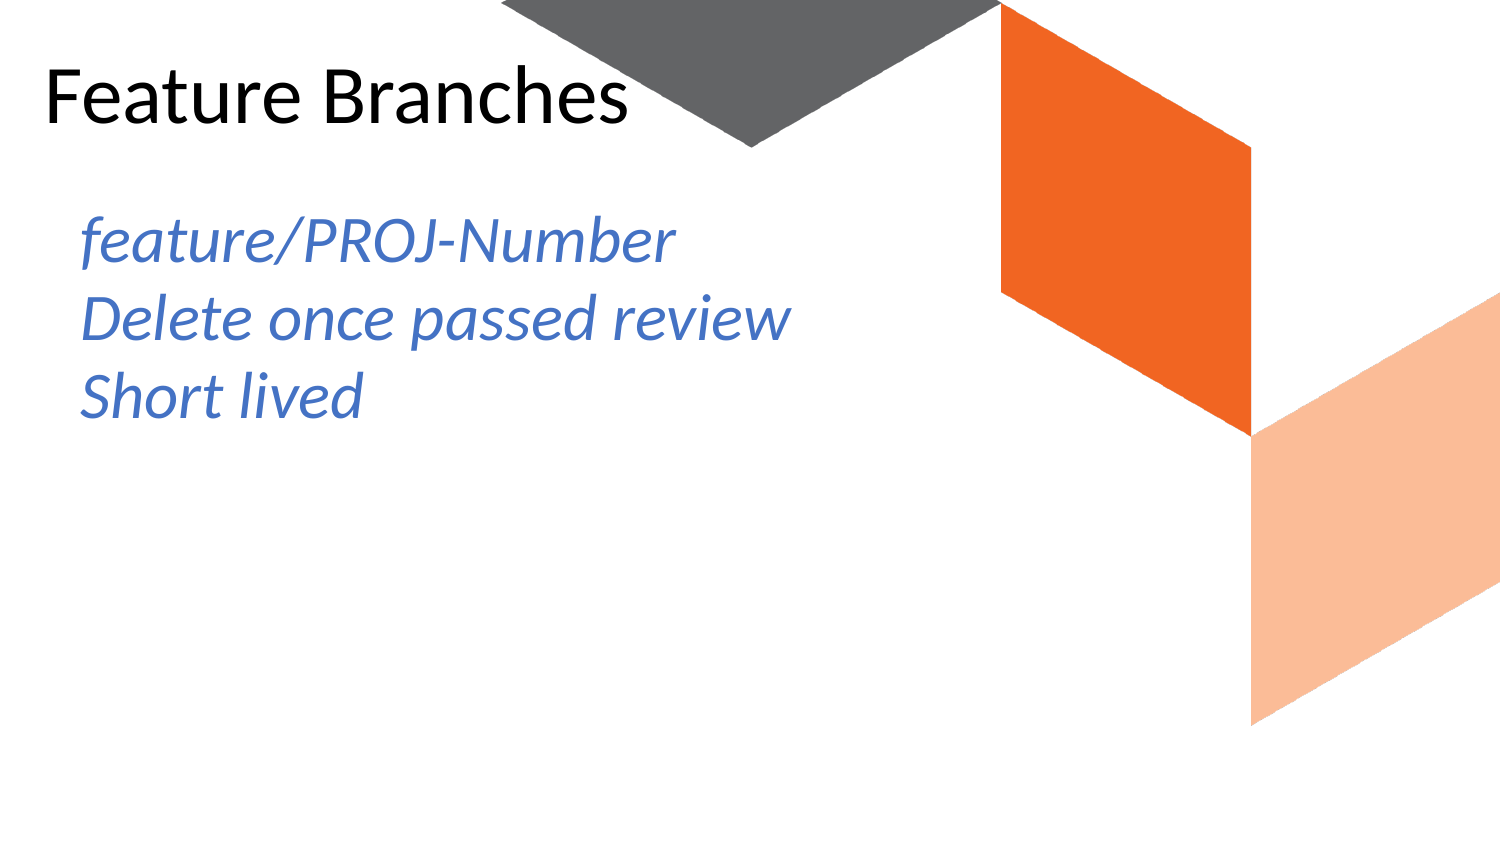

# Feature Branches
feature/PROJ-Number
Delete once passed review
Short lived